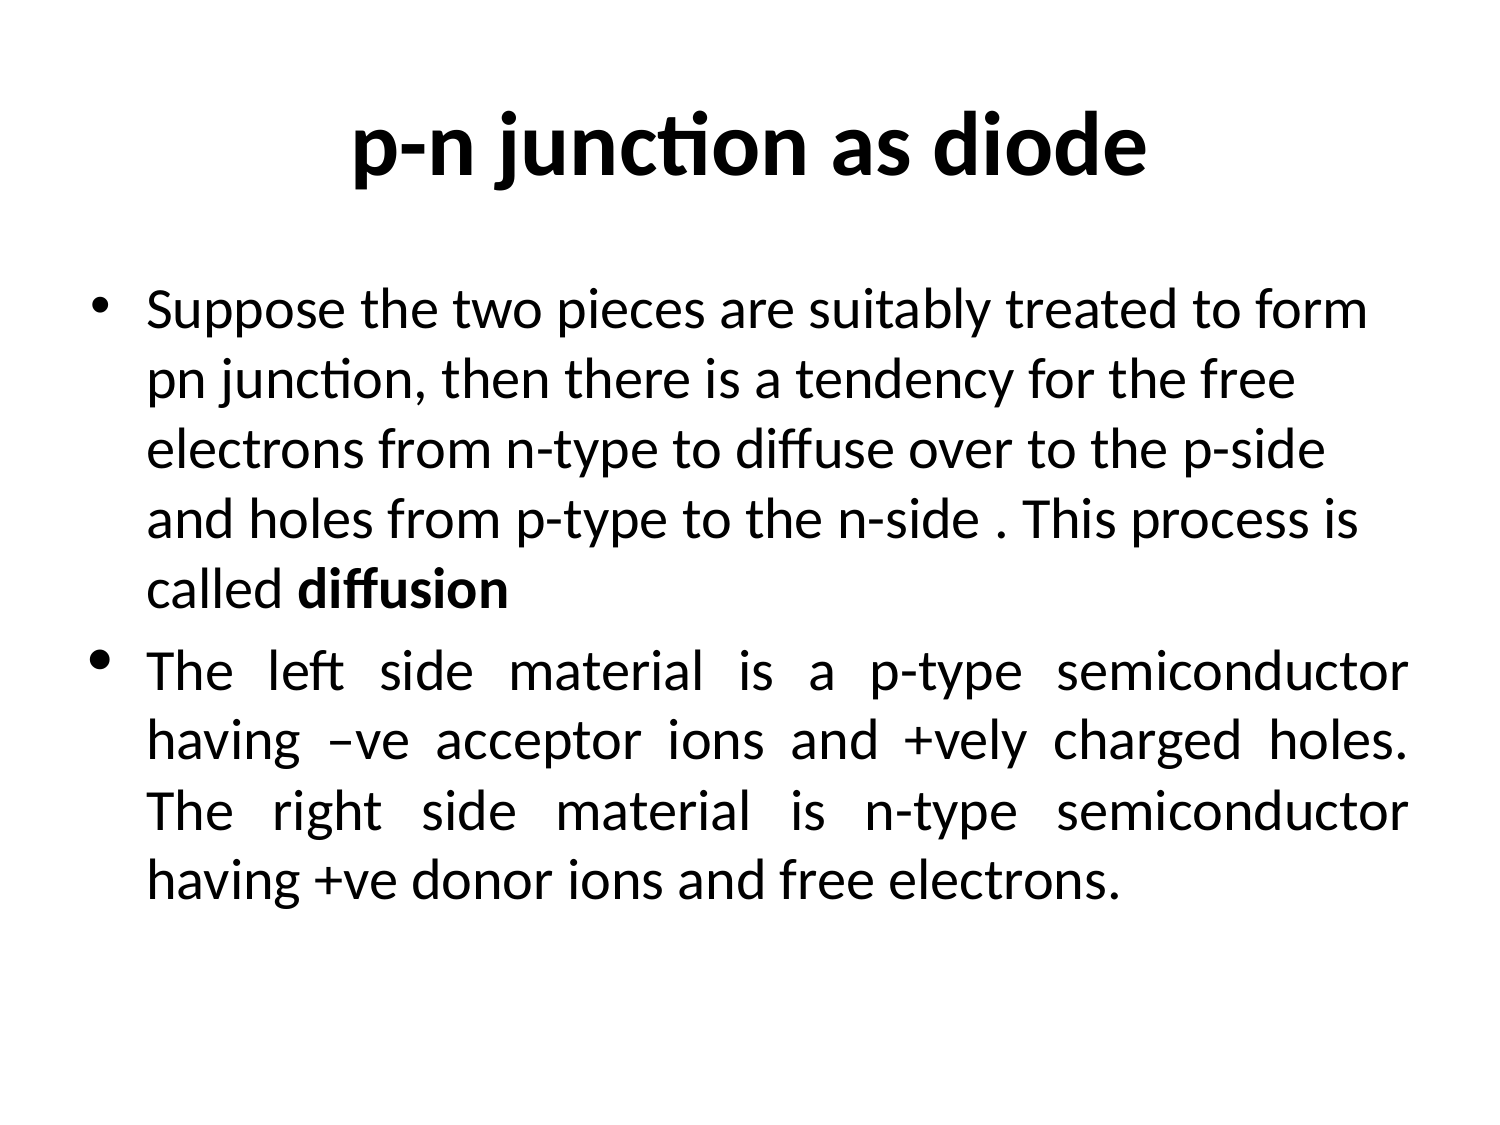

# p-n junction as diode
Suppose the two pieces are suitably treated to form pn junction, then there is a tendency for the free electrons from n-type to diffuse over to the p-side and holes from p-type to the n-side . This process is called diffusion
The left side material is a p-type semiconductor having –ve acceptor ions and +vely charged holes. The right side material is n-type semiconductor having +ve donor ions and free electrons.